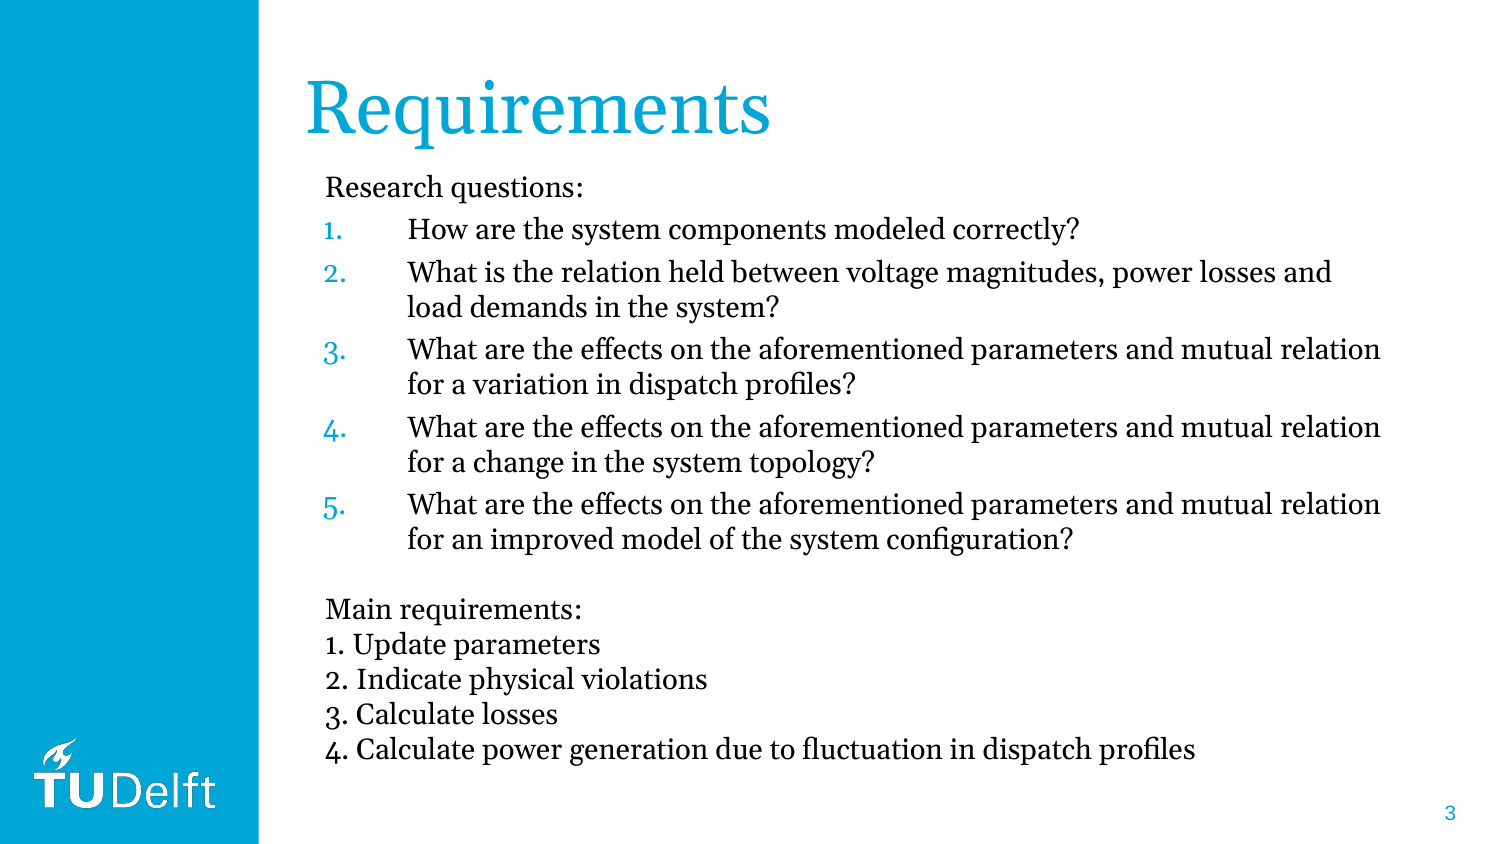

# Requirements
Research questions:
How are the system components modeled correctly?
What is the relation held between voltage magnitudes, power losses and load demands in the system?
What are the effects on the aforementioned parameters and mutual relation for a variation in dispatch profiles?
What are the effects on the aforementioned parameters and mutual relation for a change in the system topology?
What are the effects on the aforementioned parameters and mutual relation for an improved model of the system configuration?

Main requirements:
1. Update parameters
2. Indicate physical violations
3. Calculate losses
4. Calculate power generation due to fluctuation in dispatch profiles